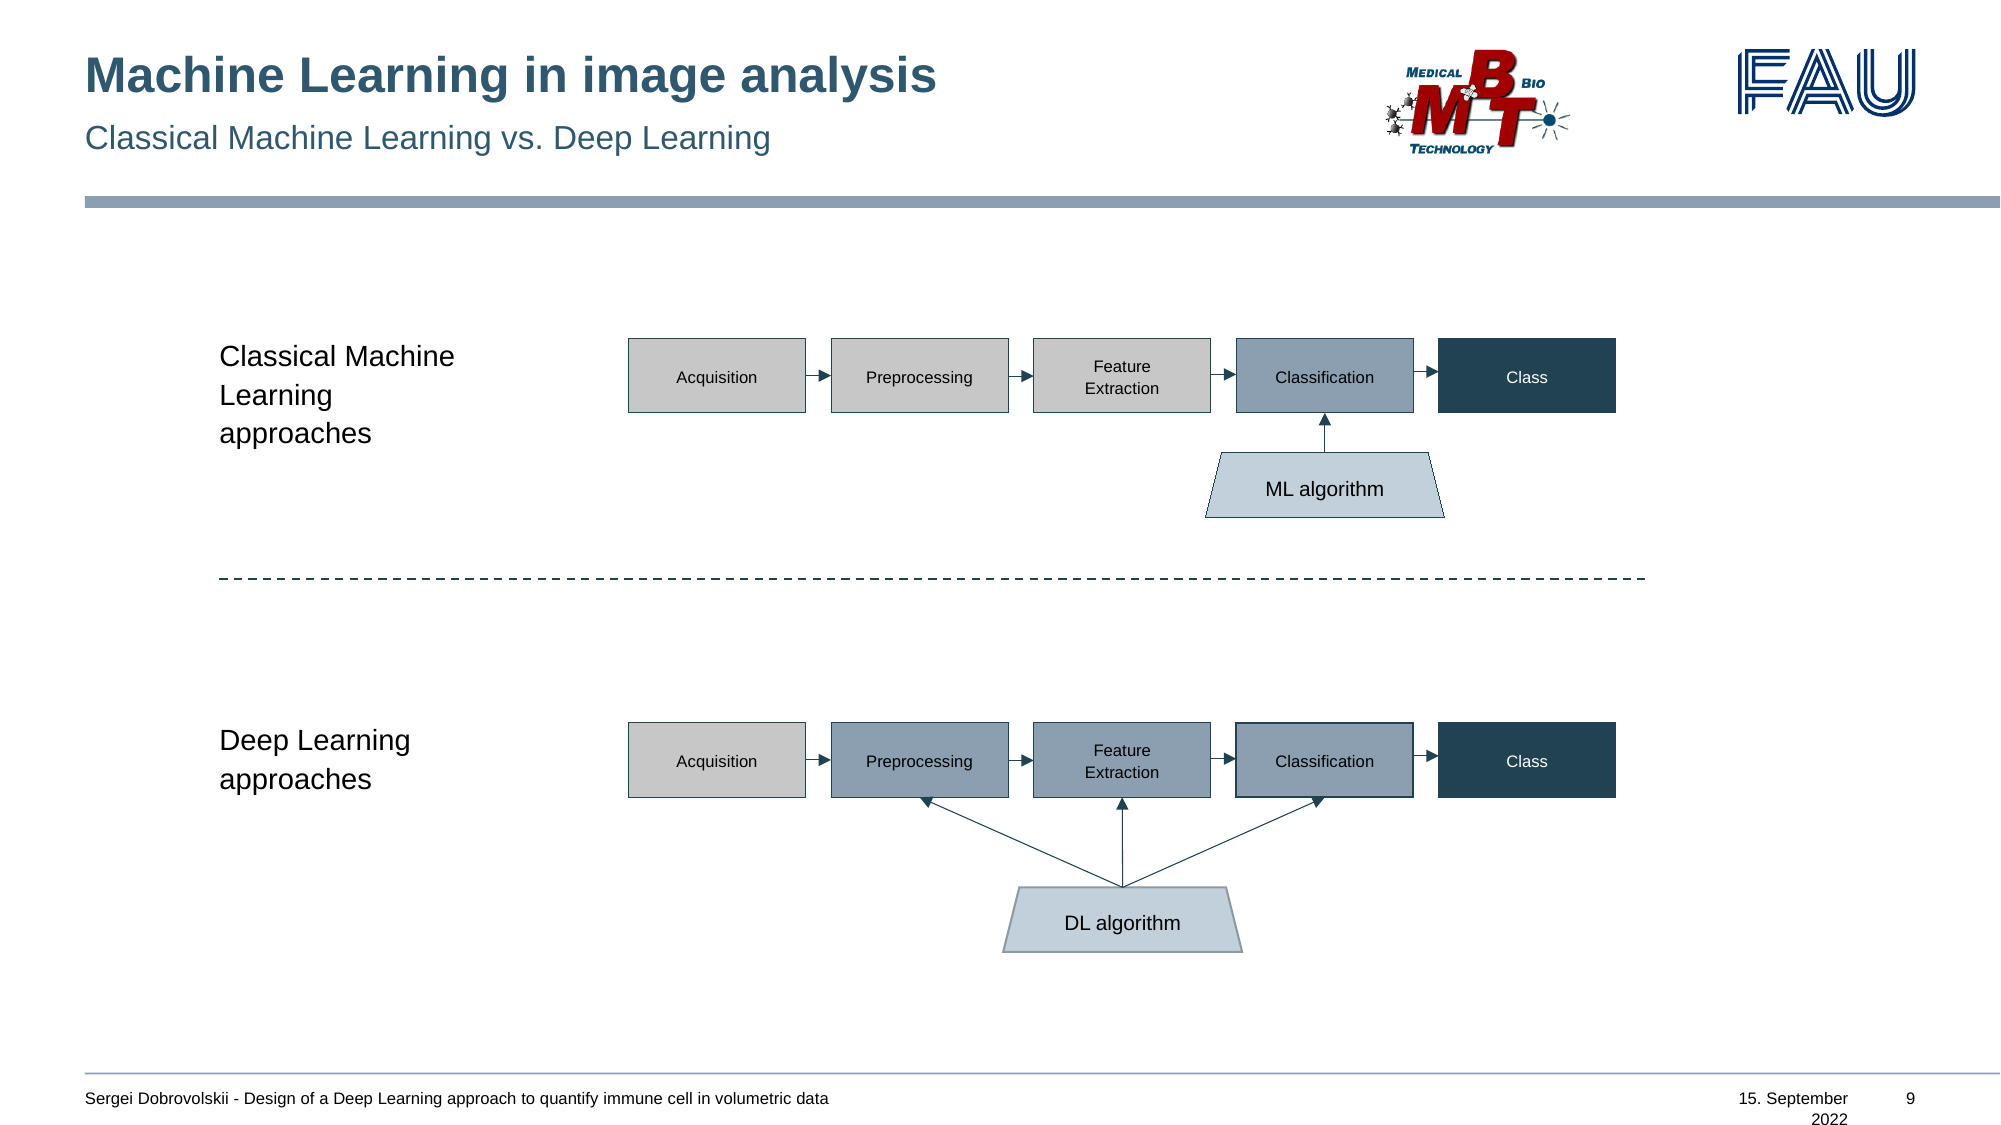

# Machine Learning in image analysis
Classical Machine Learning vs. Deep Learning
Classical Machine Learning approaches
Class
Preprocessing
Feature
Extraction
Classification
Acquisition
ML algorithm
Deep Learning approaches
Class
Preprocessing
Feature
Extraction
Classification
Acquisition
DL algorithm
Sergei Dobrovolskii - Design of a Deep Learning approach to quantify immune cell in volumetric data
15. September 2022
9